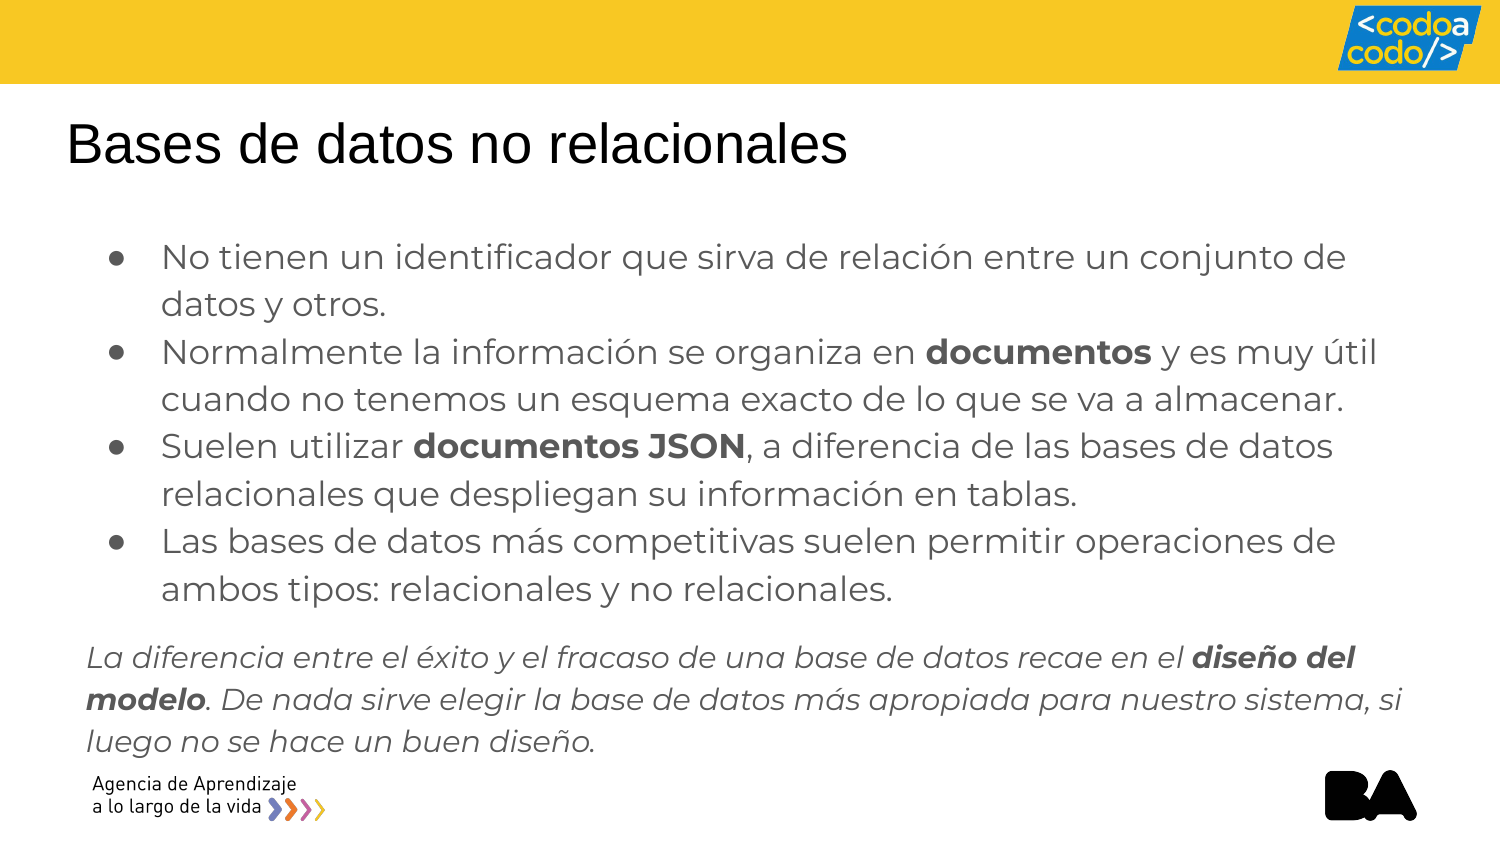

# Bases de datos no relacionales
No tienen un identificador que sirva de relación entre un conjunto de datos y otros.
Normalmente la información se organiza en documentos y es muy útil cuando no tenemos un esquema exacto de lo que se va a almacenar.
Suelen utilizar documentos JSON, a diferencia de las bases de datos relacionales que despliegan su información en tablas.
Las bases de datos más competitivas suelen permitir operaciones de ambos tipos: relacionales y no relacionales.
La diferencia entre el éxito y el fracaso de una base de datos recae en el diseño del modelo. De nada sirve elegir la base de datos más apropiada para nuestro sistema, si luego no se hace un buen diseño.